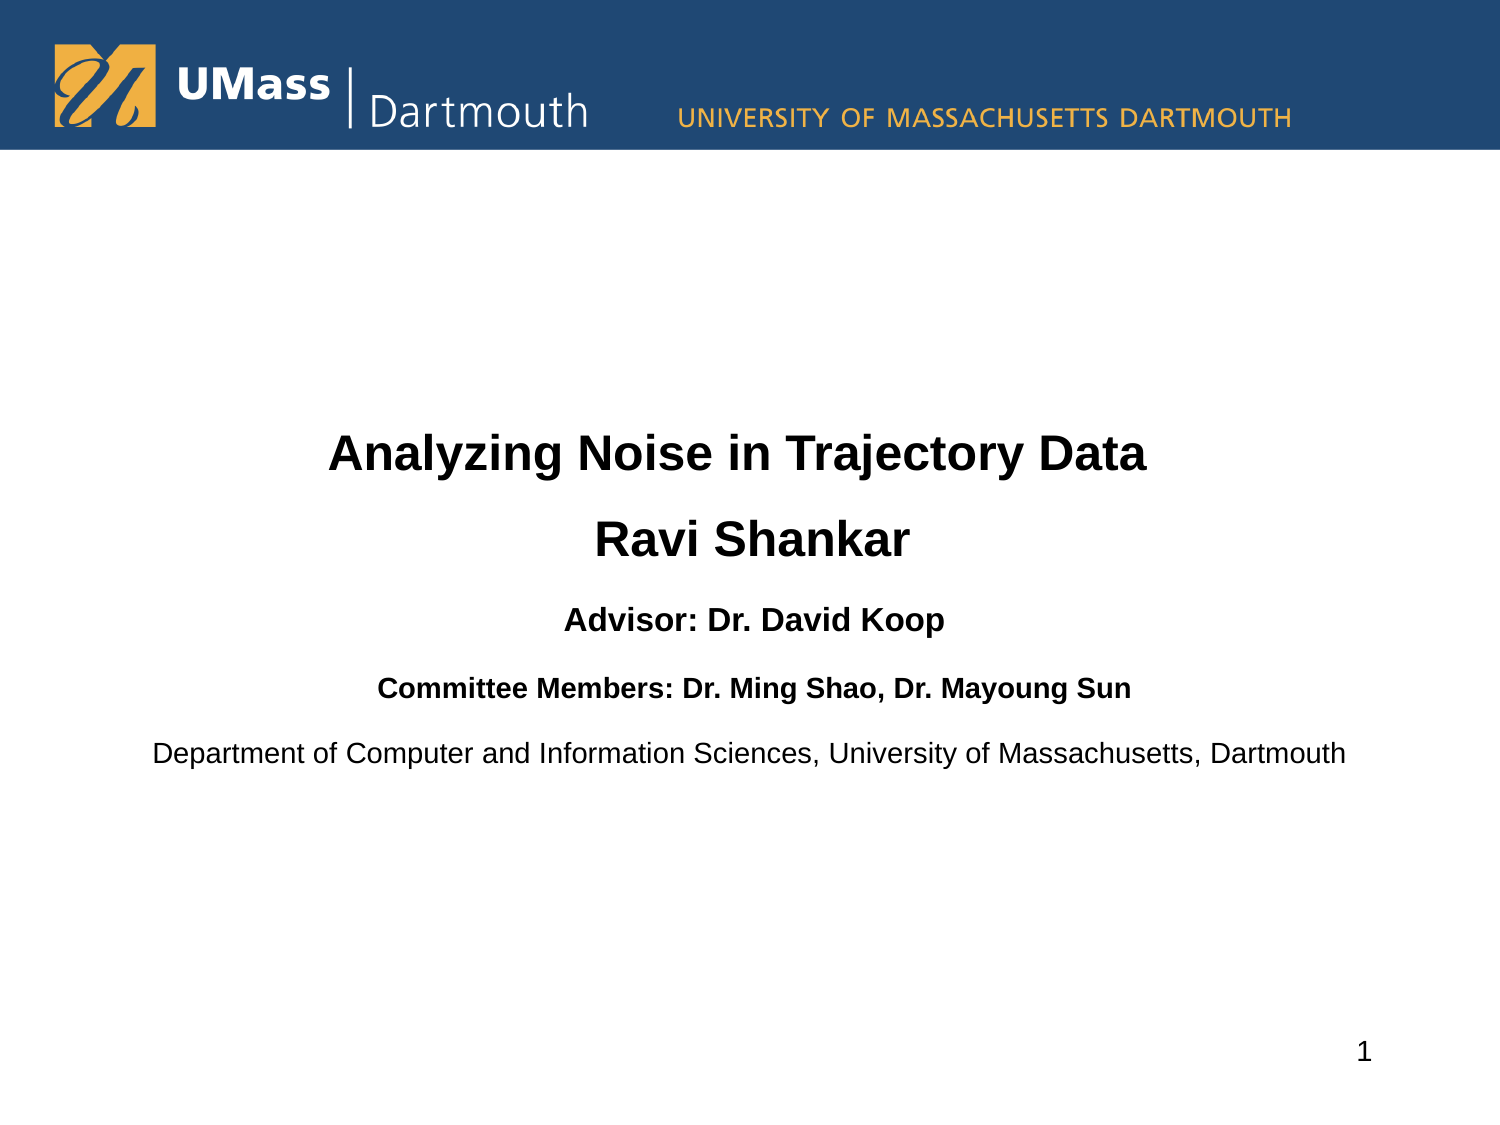

Analyzing Noise in Trajectory Data
Ravi Shankar
Advisor: Dr. David Koop
Committee Members: Dr. Ming Shao, Dr. Mayoung Sun
Department of Computer and Information Sciences, University of Massachusetts, Dartmouth
1